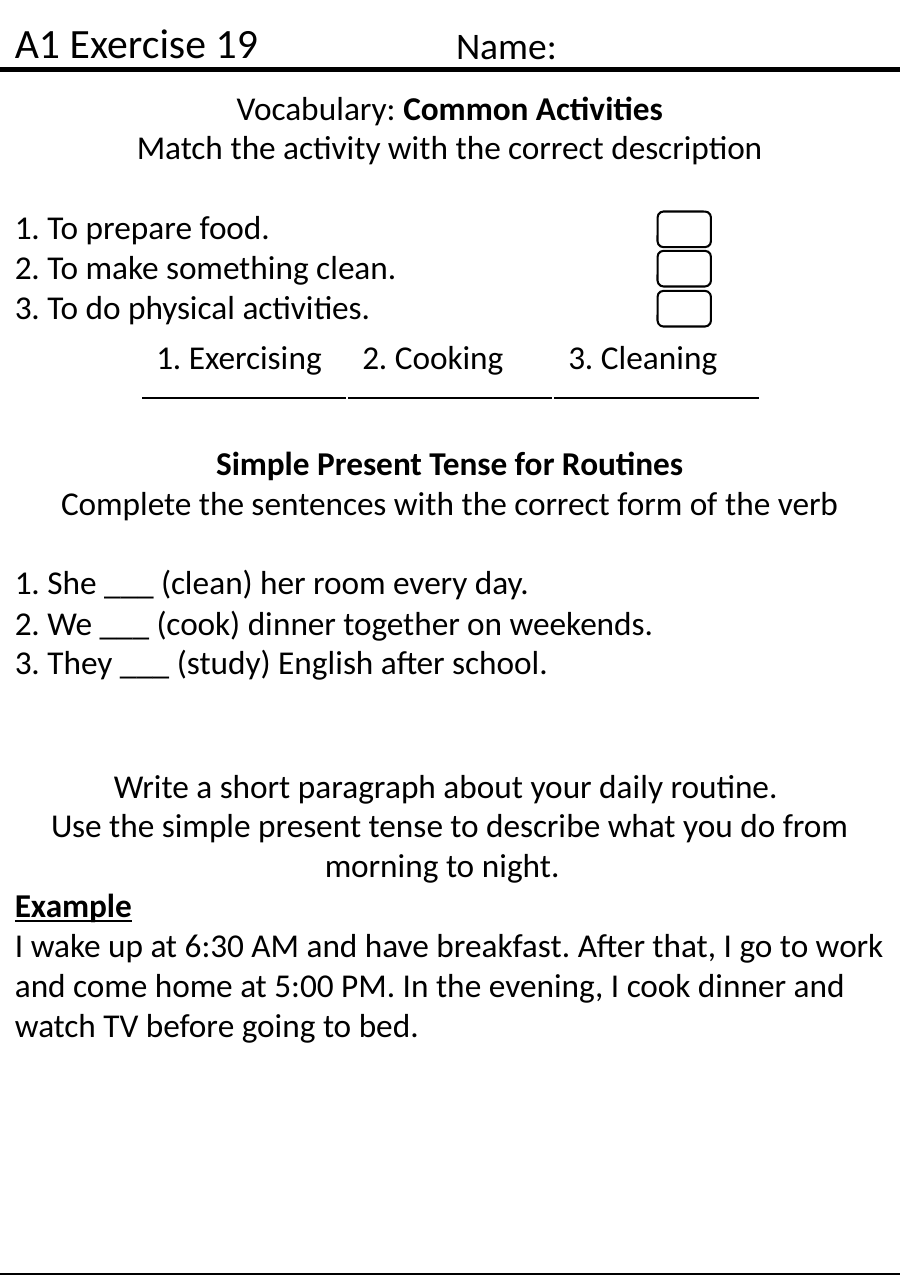

A1 Exercise 19
Name:
Vocabulary: Common Activities
Match the activity with the correct description

1. To prepare food.
2. To make something clean.
3. To do physical activities.

| 1. Exercising | 2. Cooking | 3. Cleaning |
| --- | --- | --- |
Simple Present Tense for Routines
Complete the sentences with the correct form of the verb

1. She ___ (clean) her room every day.
2. We ___ (cook) dinner together on weekends.
3. They ___ (study) English after school.

Write a short paragraph about your daily routine.
Use the simple present tense to describe what you do from morning to night.
Example
I wake up at 6:30 AM and have breakfast. After that, I go to work and come home at 5:00 PM. In the evening, I cook dinner and watch TV before going to bed.